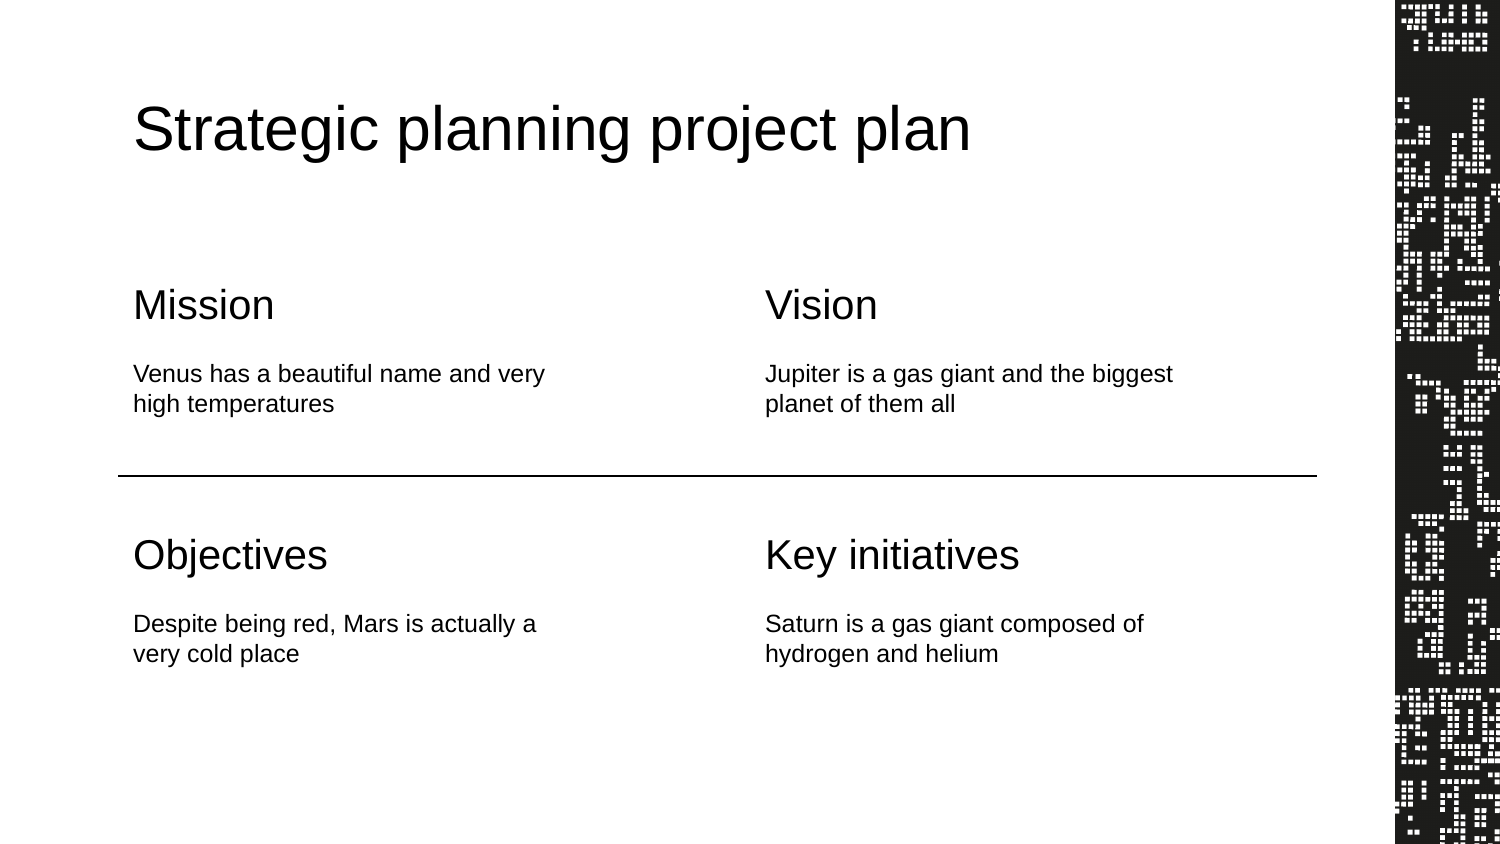

Strategic planning project plan
# Mission
Vision
Venus has a beautiful name and very high temperatures
Jupiter is a gas giant and the biggest planet of them all
Objectives
Key initiatives
Despite being red, Mars is actually a very cold place
Saturn is a gas giant composed of hydrogen and helium